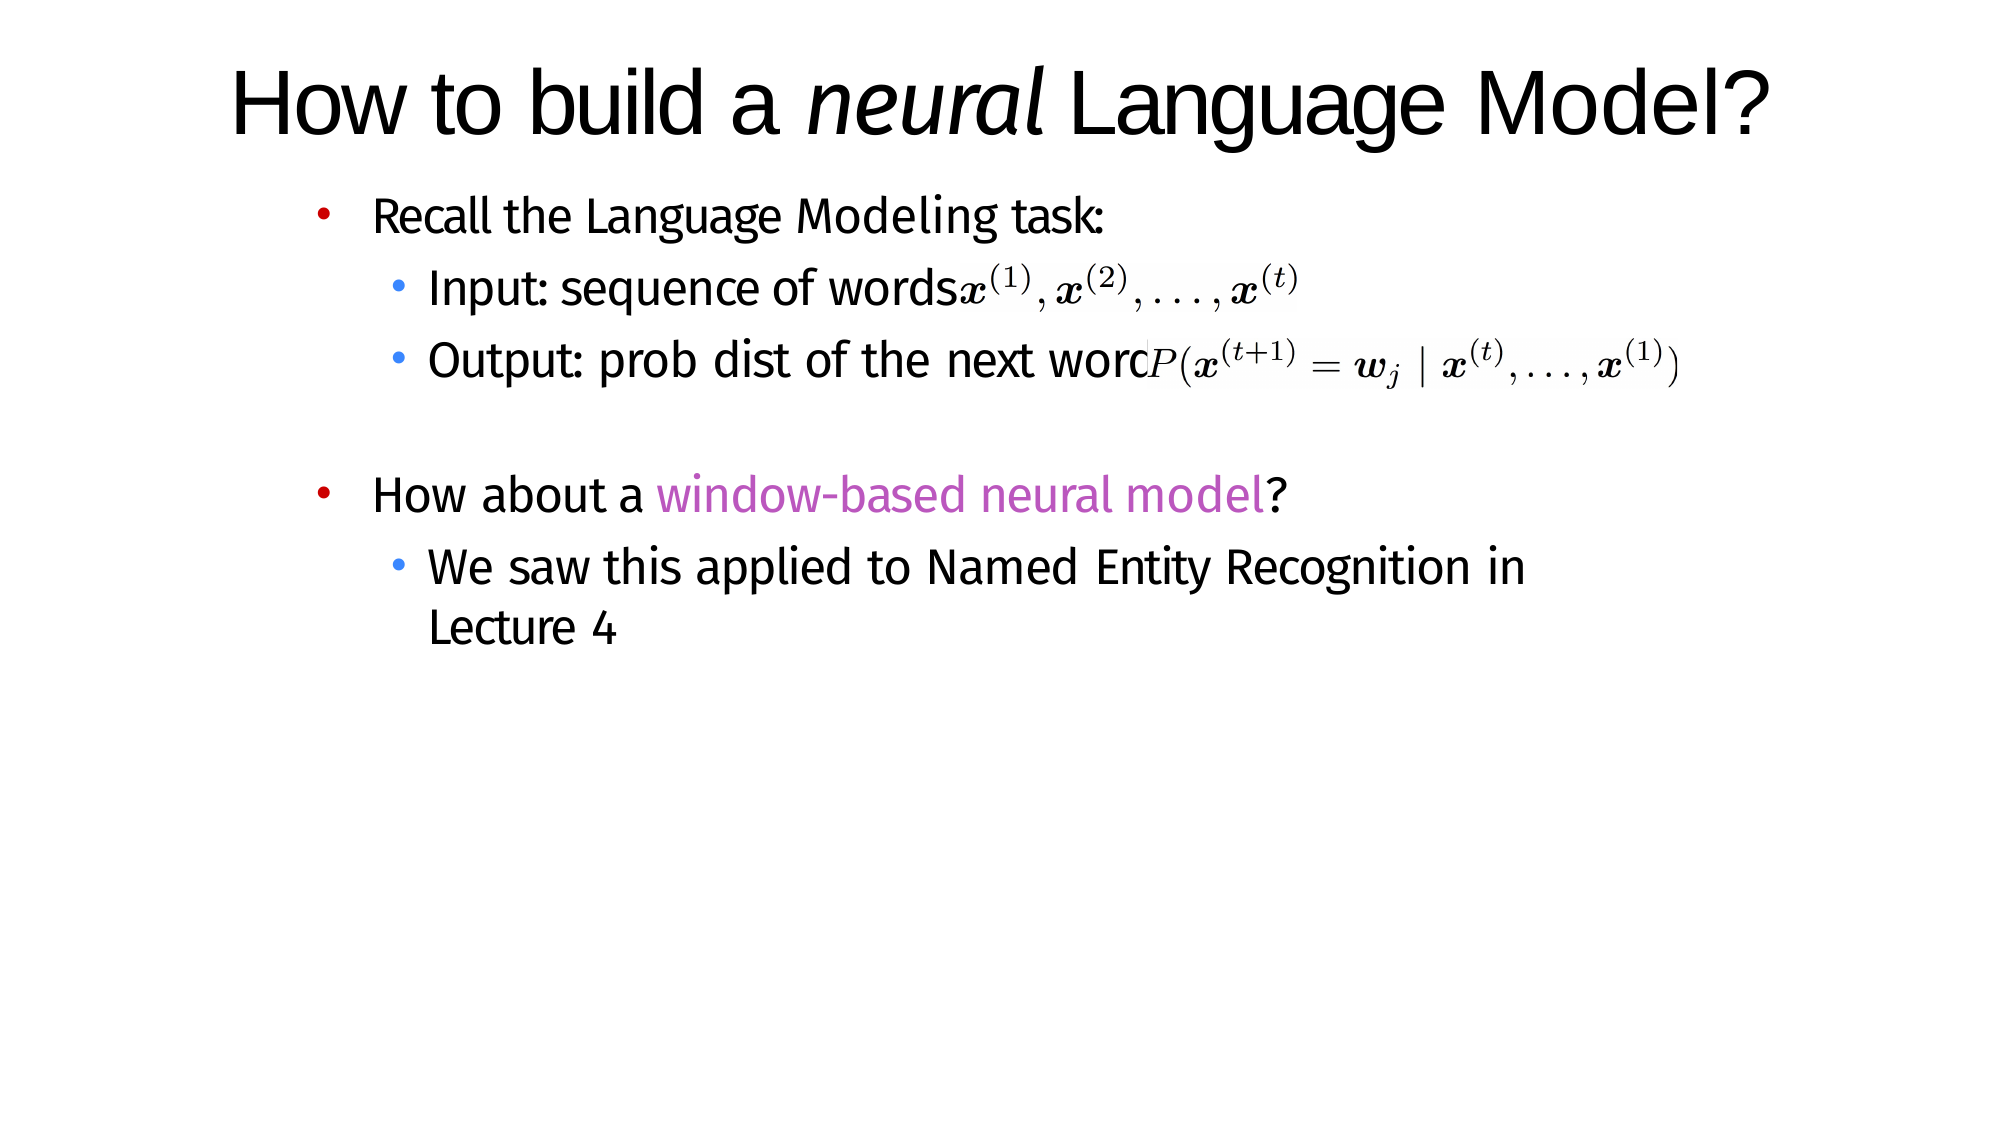

# How to build a neural Language Model?
Recall the Language Modeling task:
Input: sequence of words
Output: prob dist of the next word

How about a window-based neural model?
We saw this applied to Named Entity Recognition in Lecture 4